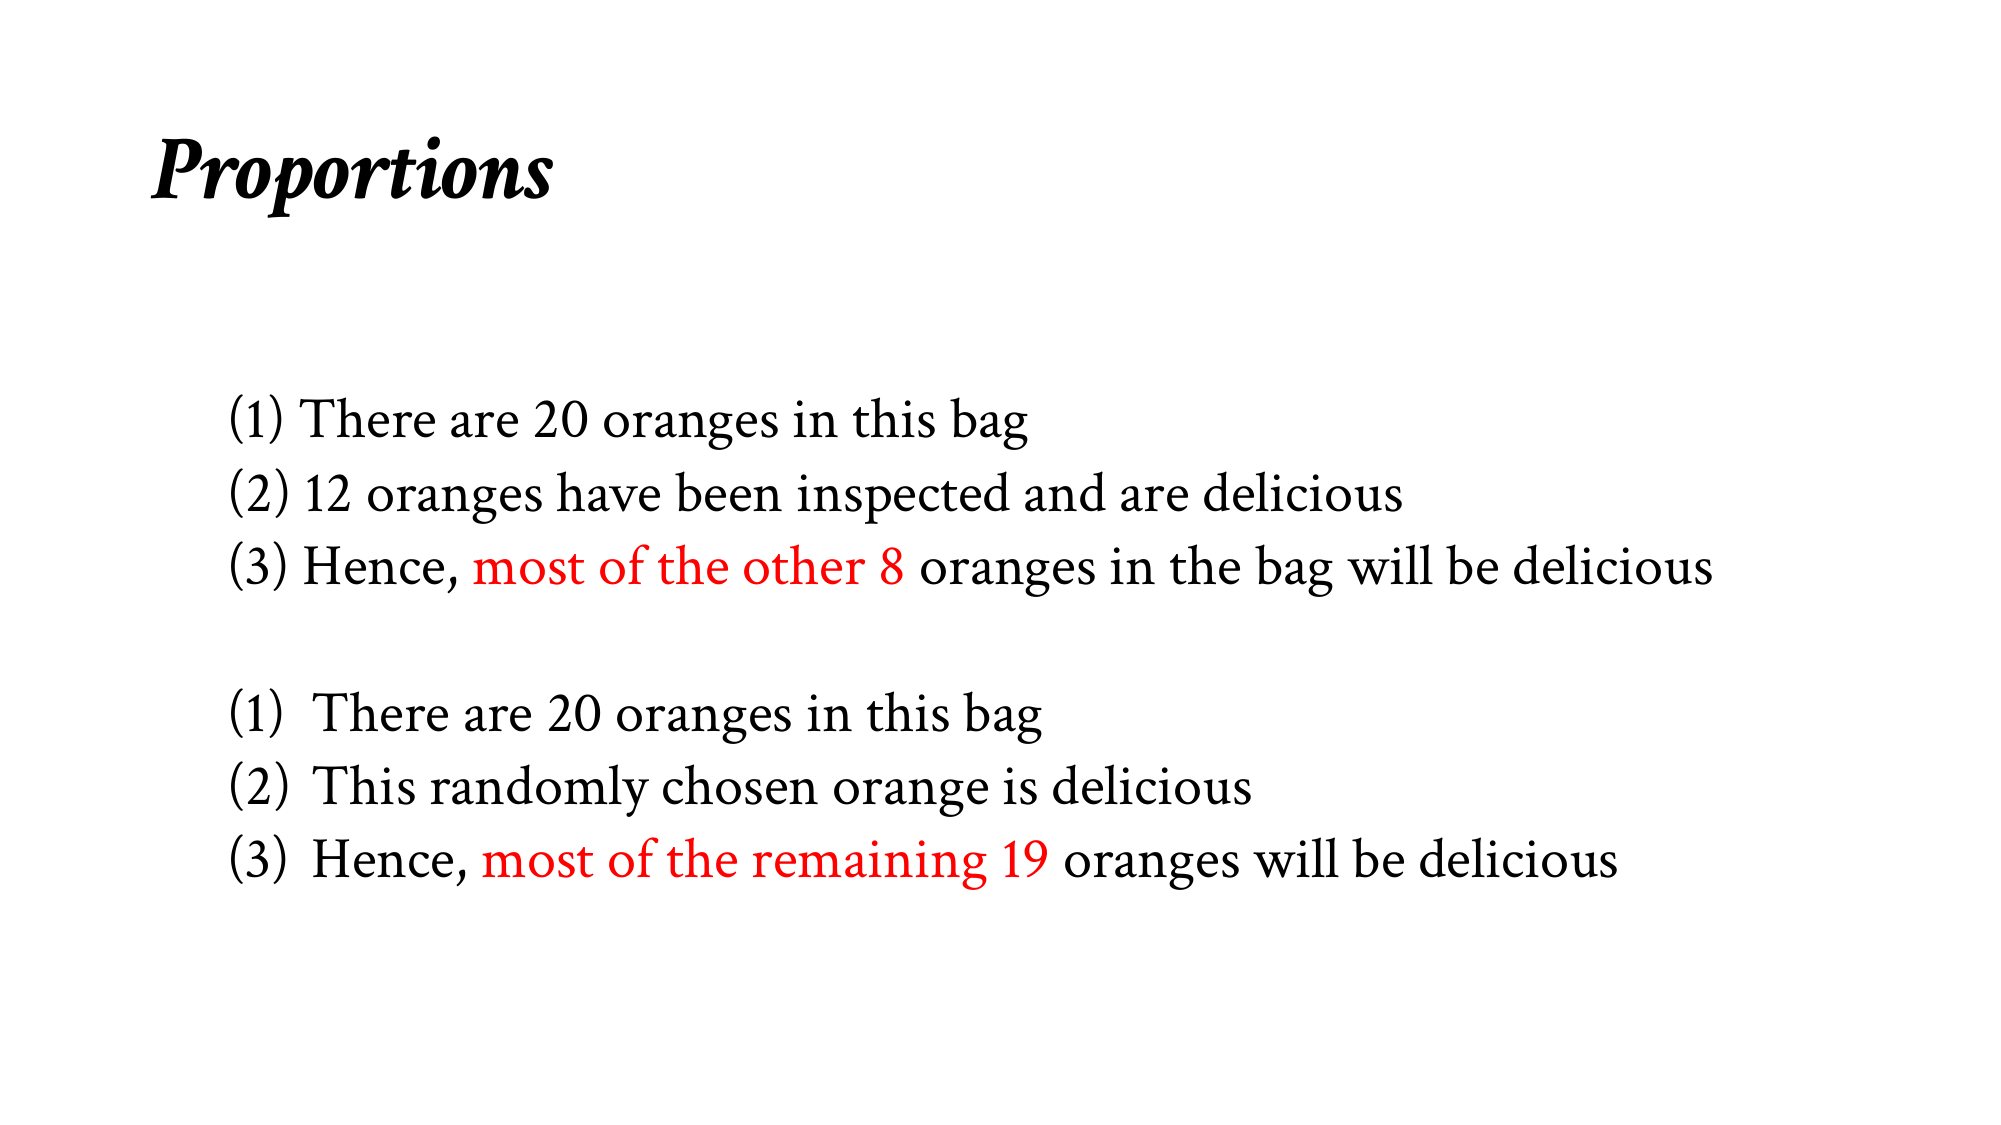

# Proportions

(1) There are 20 oranges in this bag
(2) 12 oranges have been inspected and are delicious
(3) Hence, most of the other 8 oranges in the bag will be delicious

There are 20 oranges in this bag
This randomly chosen orange is delicious
Hence, most of the remaining 19 oranges will be delicious